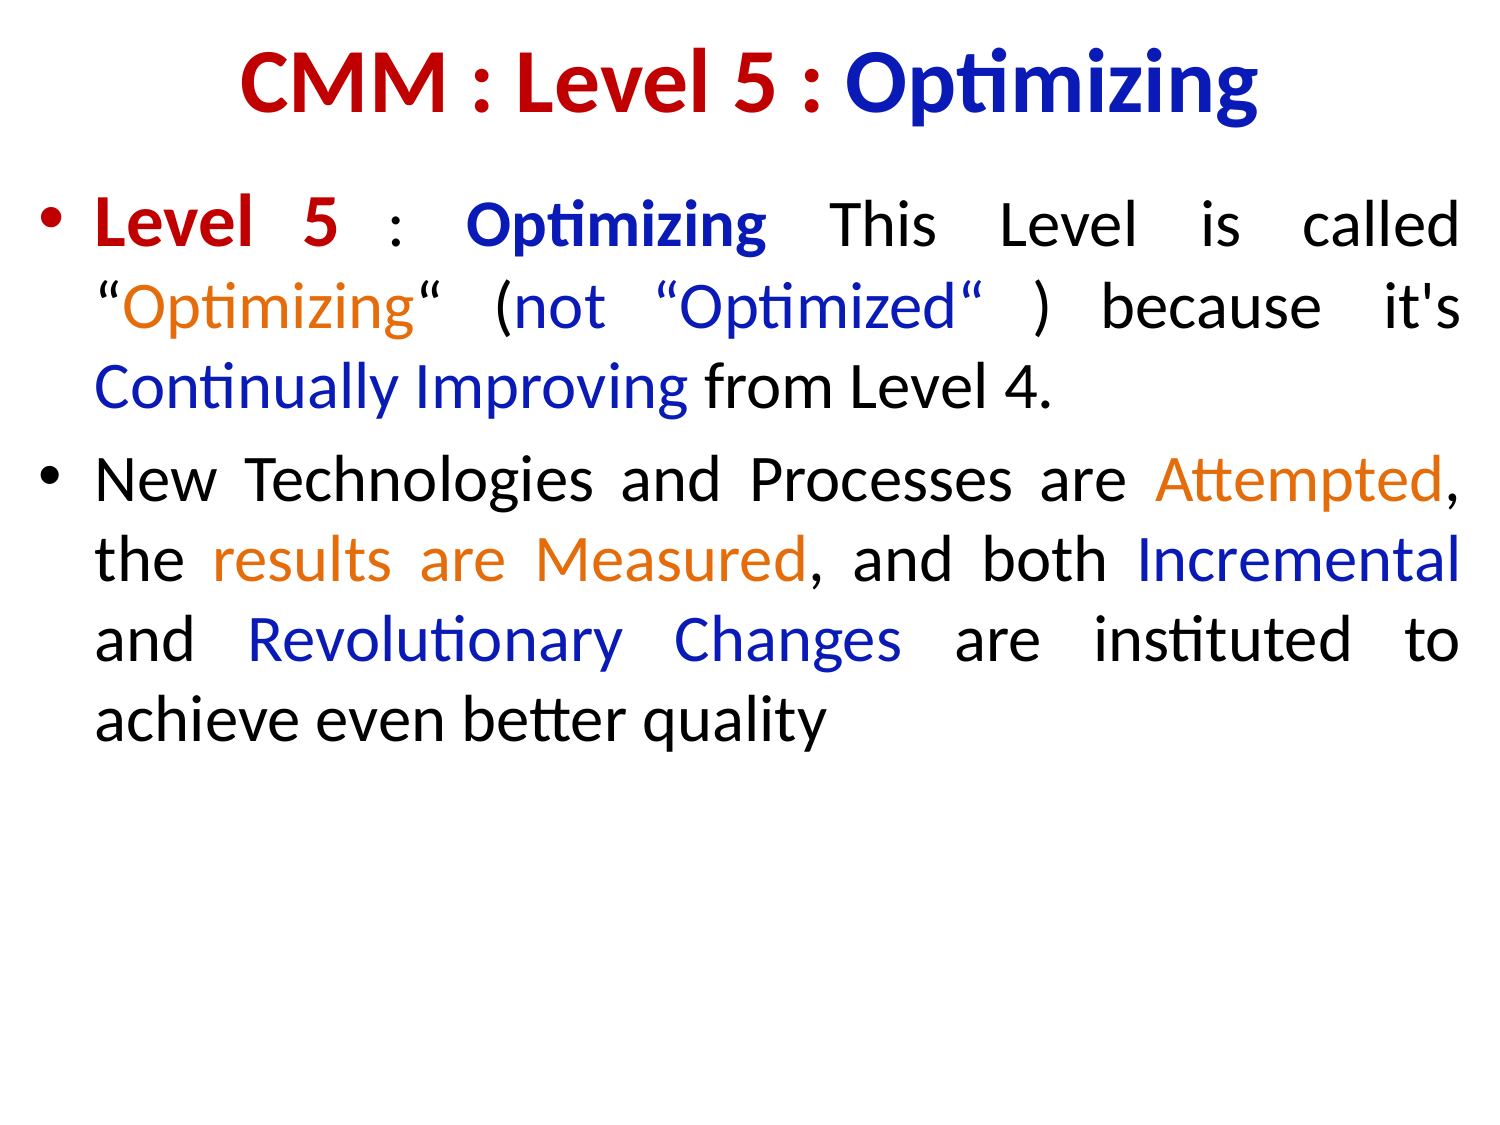

# CMM : Level 5 : Optimizing
Level 5 : Optimizing This Level is called “Optimizing“ (not “Optimized“ ) because it's Continually Improving from Level 4.
New Technologies and Processes are Attempted, the results are Measured, and both Incremental and Revolutionary Changes are instituted to achieve even better quality